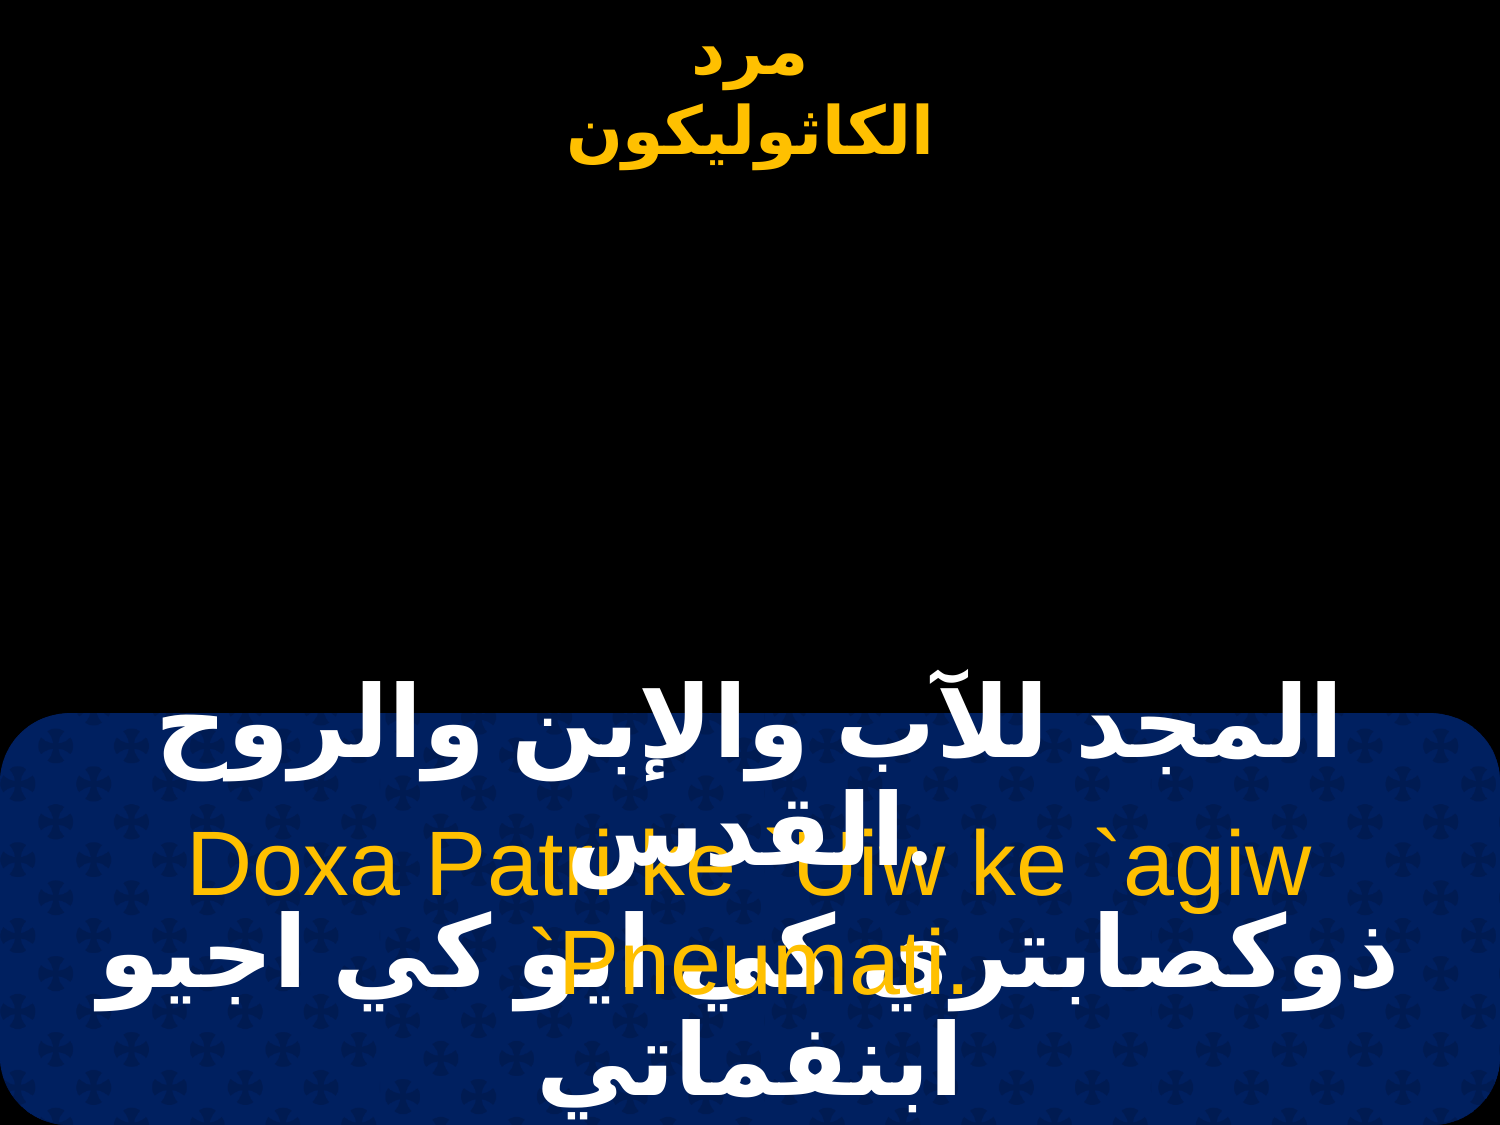

المجد للآب والإبن والروح القدس.
Doxa Patri ke `Uiw ke `agiw `Pneumati.
ذوكصابتري كي ايو كي اجيو ابنفماتي